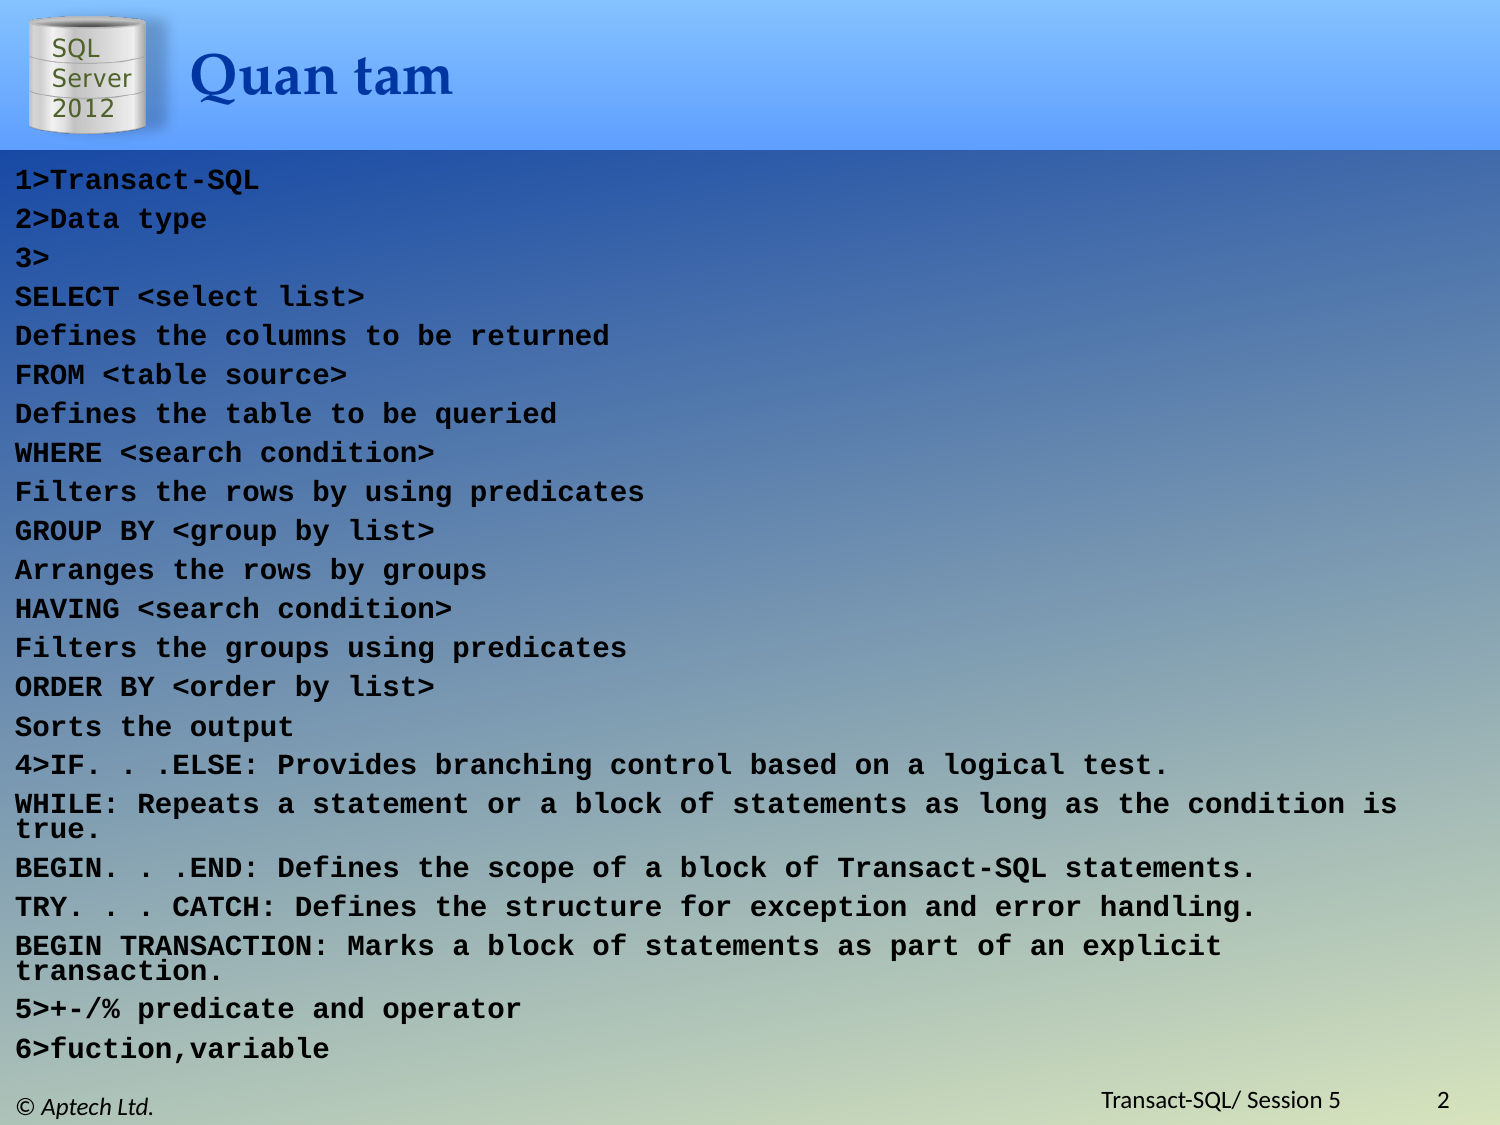

# Quan tam
1>Transact-SQL
2>Data type
3>
SELECT <select list>
Defines the columns to be returned
FROM <table source>
Defines the table to be queried
WHERE <search condition>
Filters the rows by using predicates
GROUP BY <group by list>
Arranges the rows by groups
HAVING <search condition>
Filters the groups using predicates
ORDER BY <order by list>
Sorts the output
4>IF. . .ELSE: Provides branching control based on a logical test.
WHILE: Repeats a statement or a block of statements as long as the condition is true.
BEGIN. . .END: Defines the scope of a block of Transact-SQL statements.
TRY. . . CATCH: Defines the structure for exception and error handling.
BEGIN TRANSACTION: Marks a block of statements as part of an explicit transaction.
5>+-/% predicate and operator
6>fuction,variable

Transact-SQL/ Session 5
2